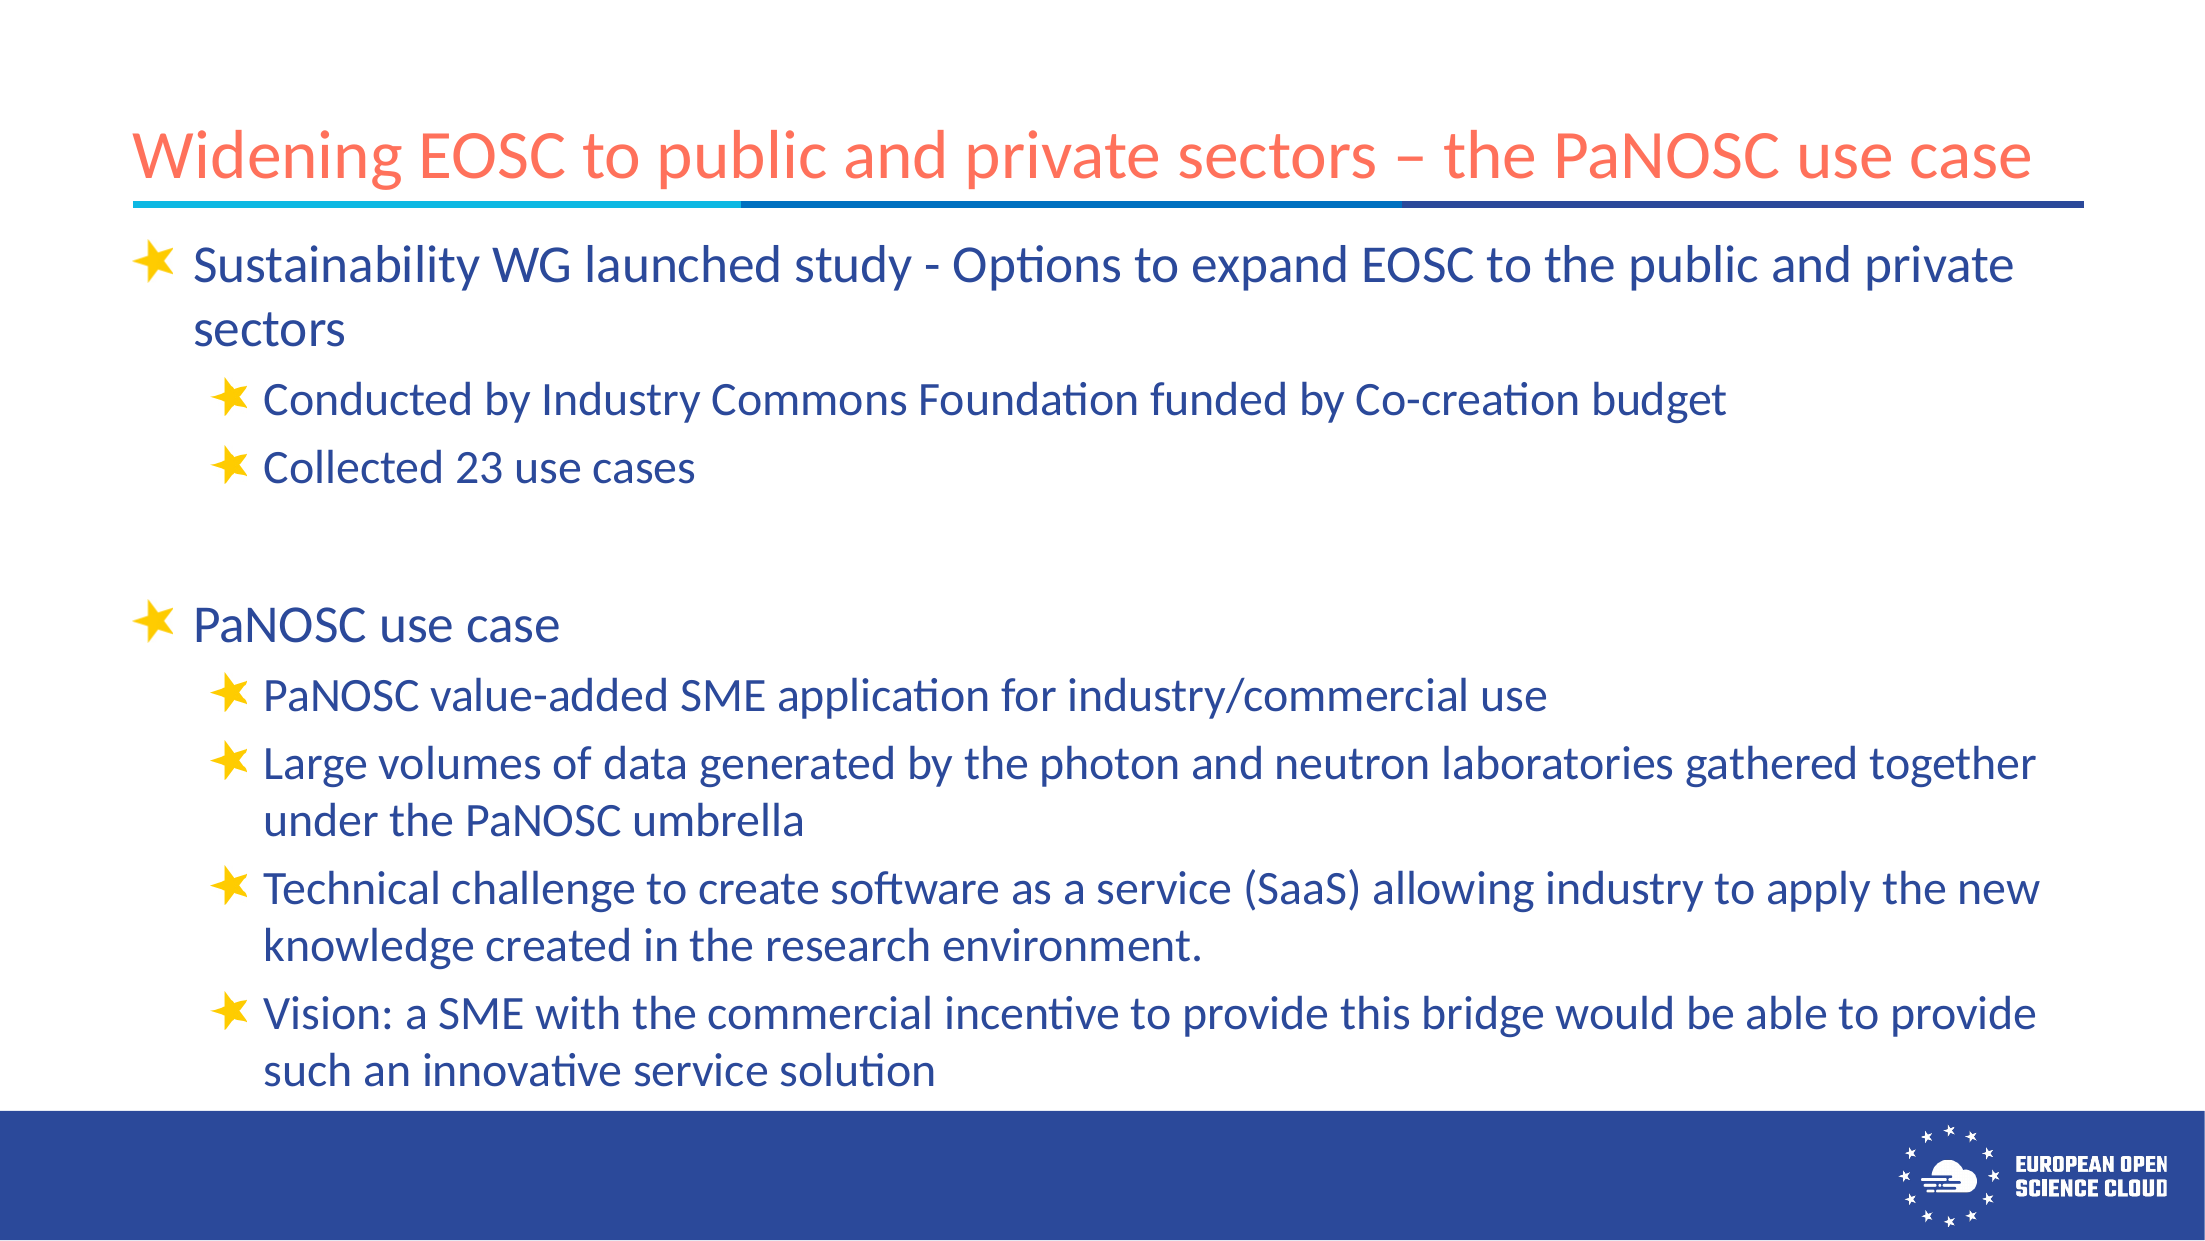

# Widening EOSC to public and private sectors – the PaNOSC use case
Sustainability WG launched study - Options to expand EOSC to the public and private sectors
Conducted by Industry Commons Foundation funded by Co-creation budget
Collected 23 use cases

PaNOSC use case
PaNOSC value-added SME application for industry/commercial use
Large volumes of data generated by the photon and neutron laboratories gathered together under the PaNOSC umbrella
Technical challenge to create software as a service (SaaS) allowing industry to apply the new knowledge created in the research environment.
Vision: a SME with the commercial incentive to provide this bridge would be able to provide such an innovative service solution